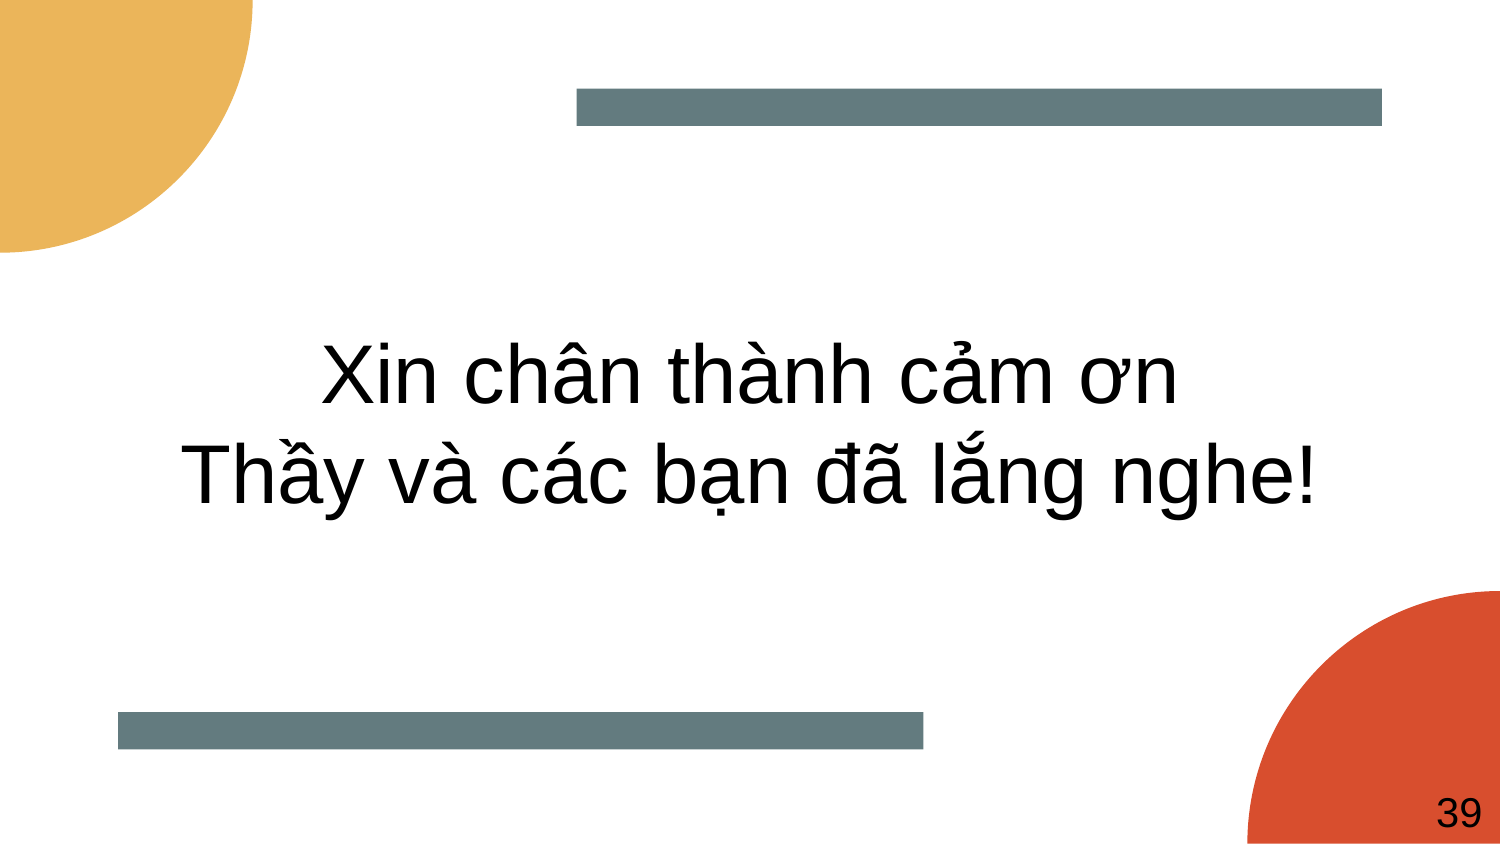

Xin chân thành cảm ơn
Thầy và các bạn đã lắng nghe!
39